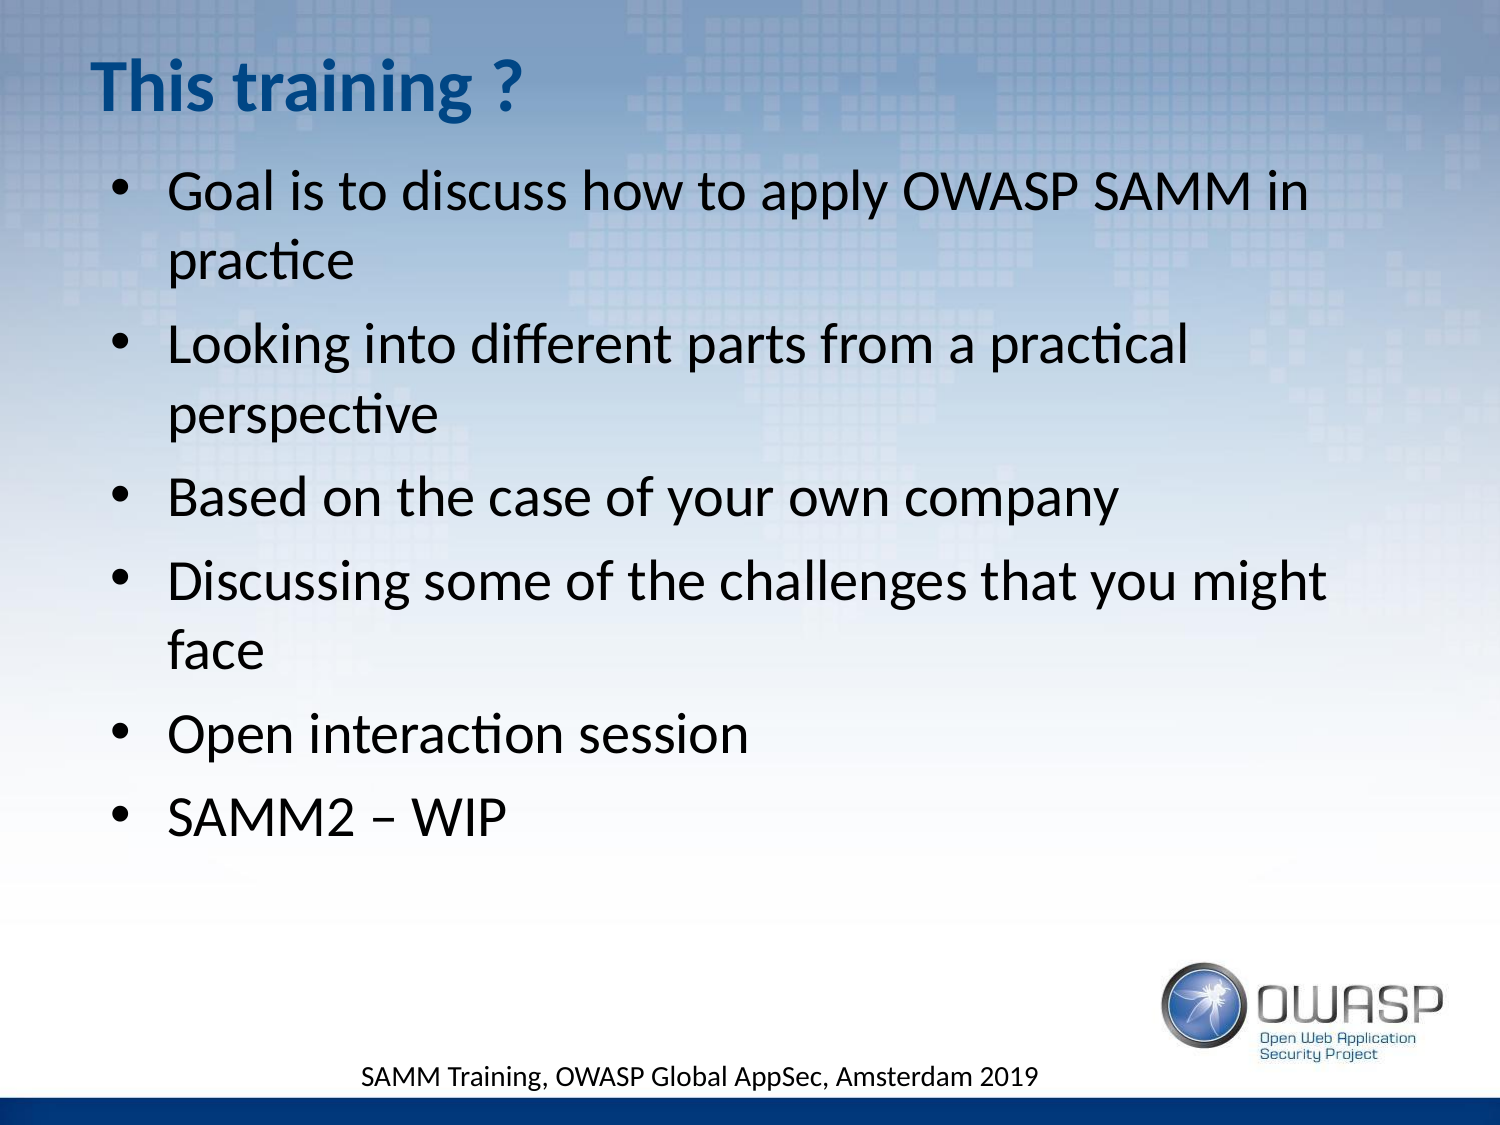

# This training ?
Goal is to discuss how to apply OWASP SAMM in practice
Looking into different parts from a practical perspective
Based on the case of your own company
Discussing some of the challenges that you might face
Open interaction session
SAMM2 – WIP

SAMM Training, OWASP Global AppSec, Amsterdam 2019